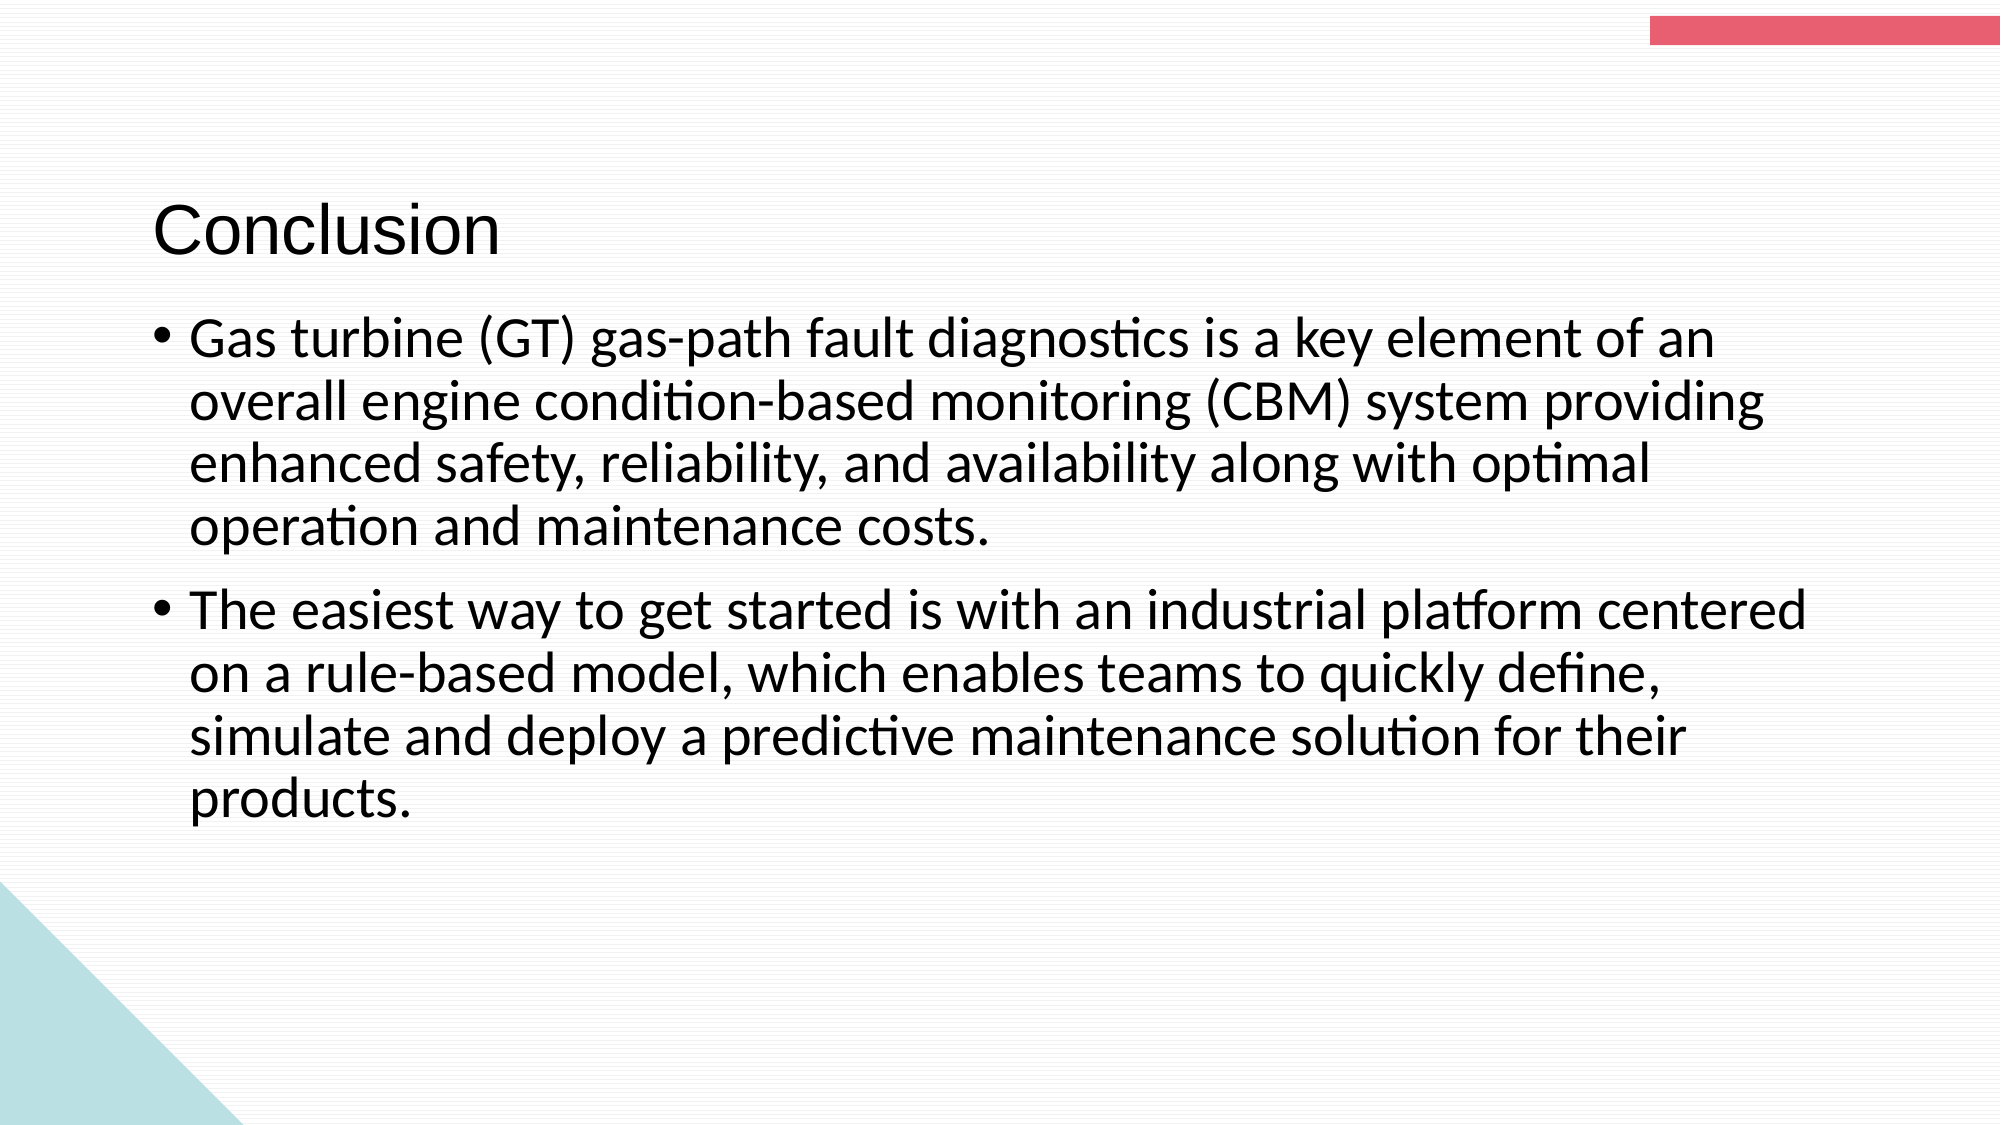

# Conclusion
Gas turbine (GT) gas-path fault diagnostics is a key element of an overall engine condition-based monitoring (CBM) system providing enhanced safety, reliability, and availability along with optimal operation and maintenance costs.
The easiest way to get started is with an industrial platform centered on a rule-based model, which enables teams to quickly define, simulate and deploy a predictive maintenance solution for their products.